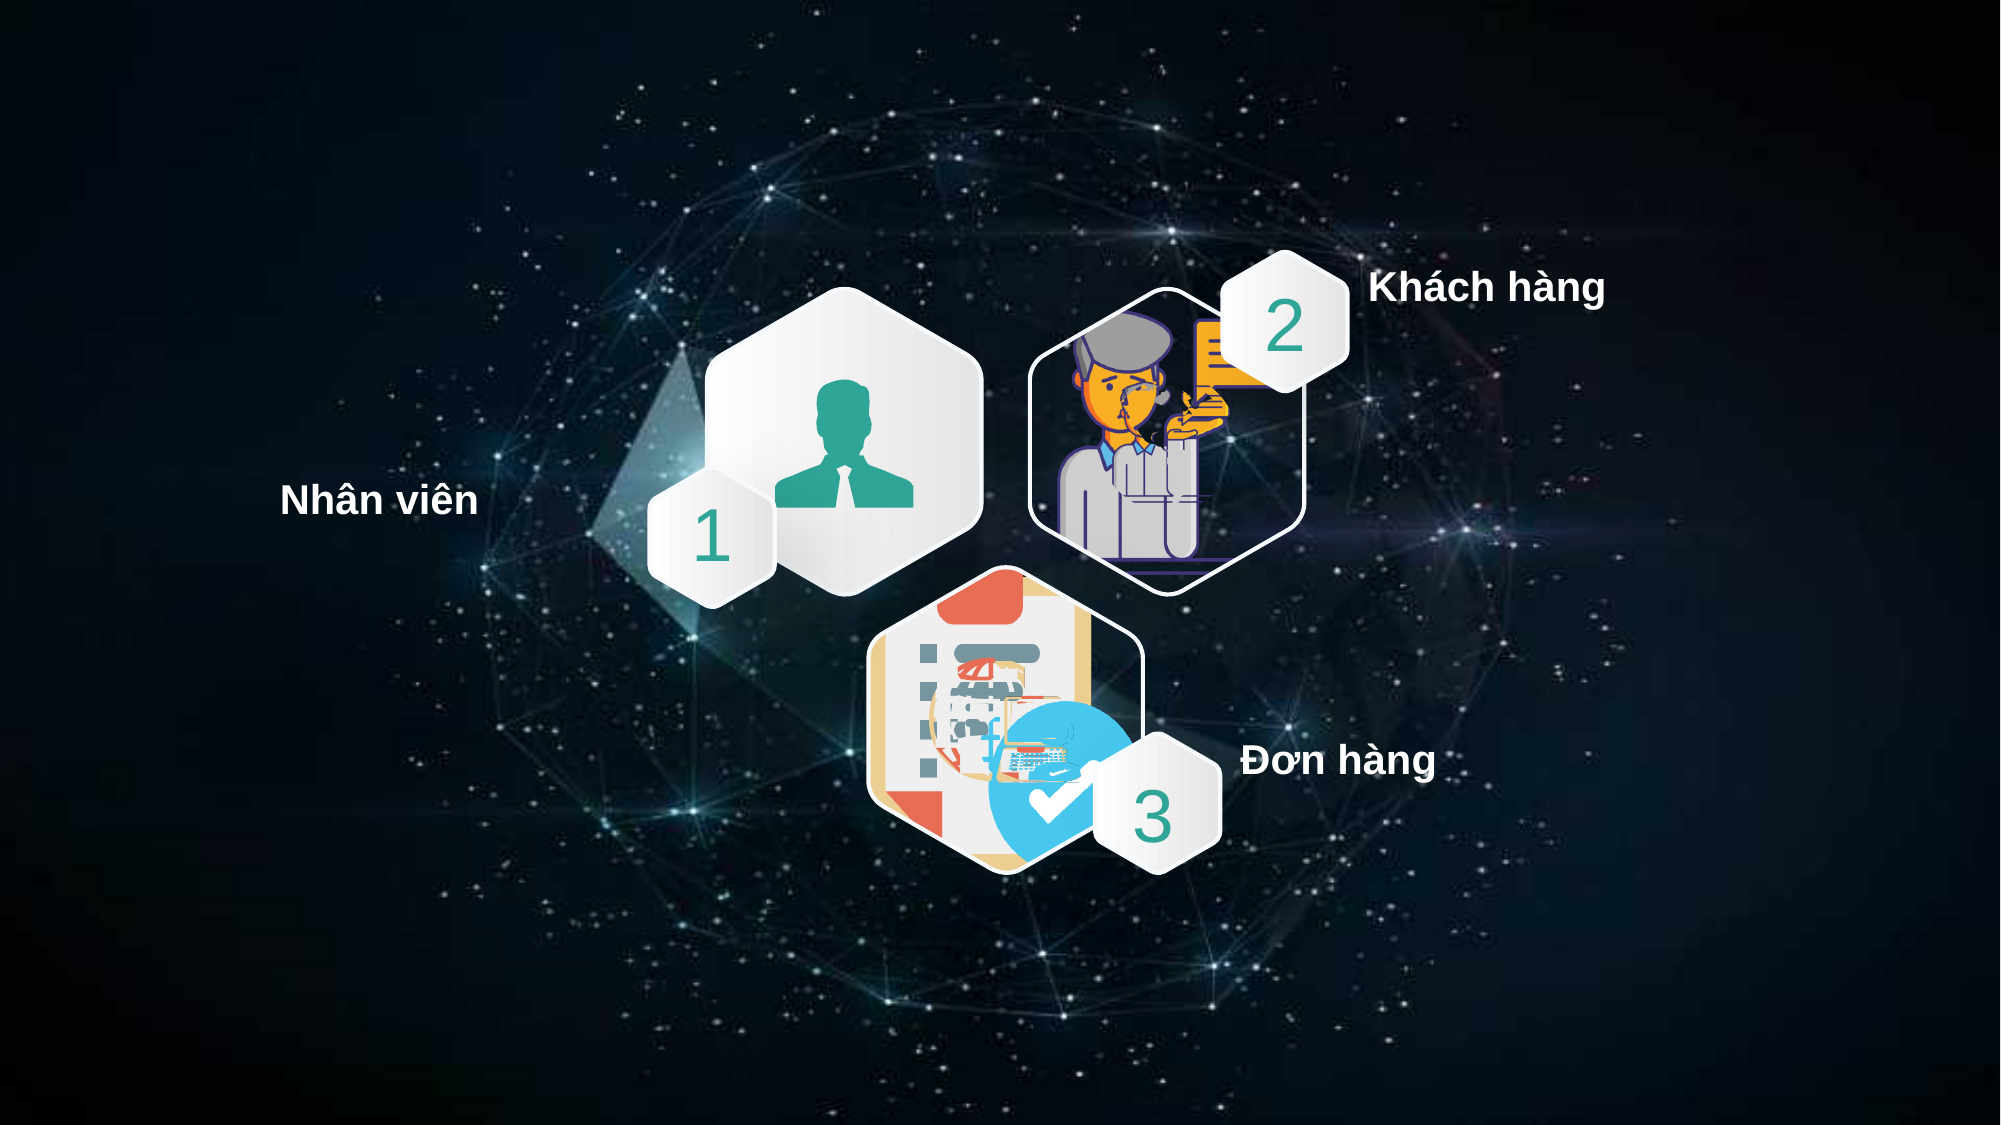

2
Khách hàng

Nhân viên

1

Đơn hàng

3